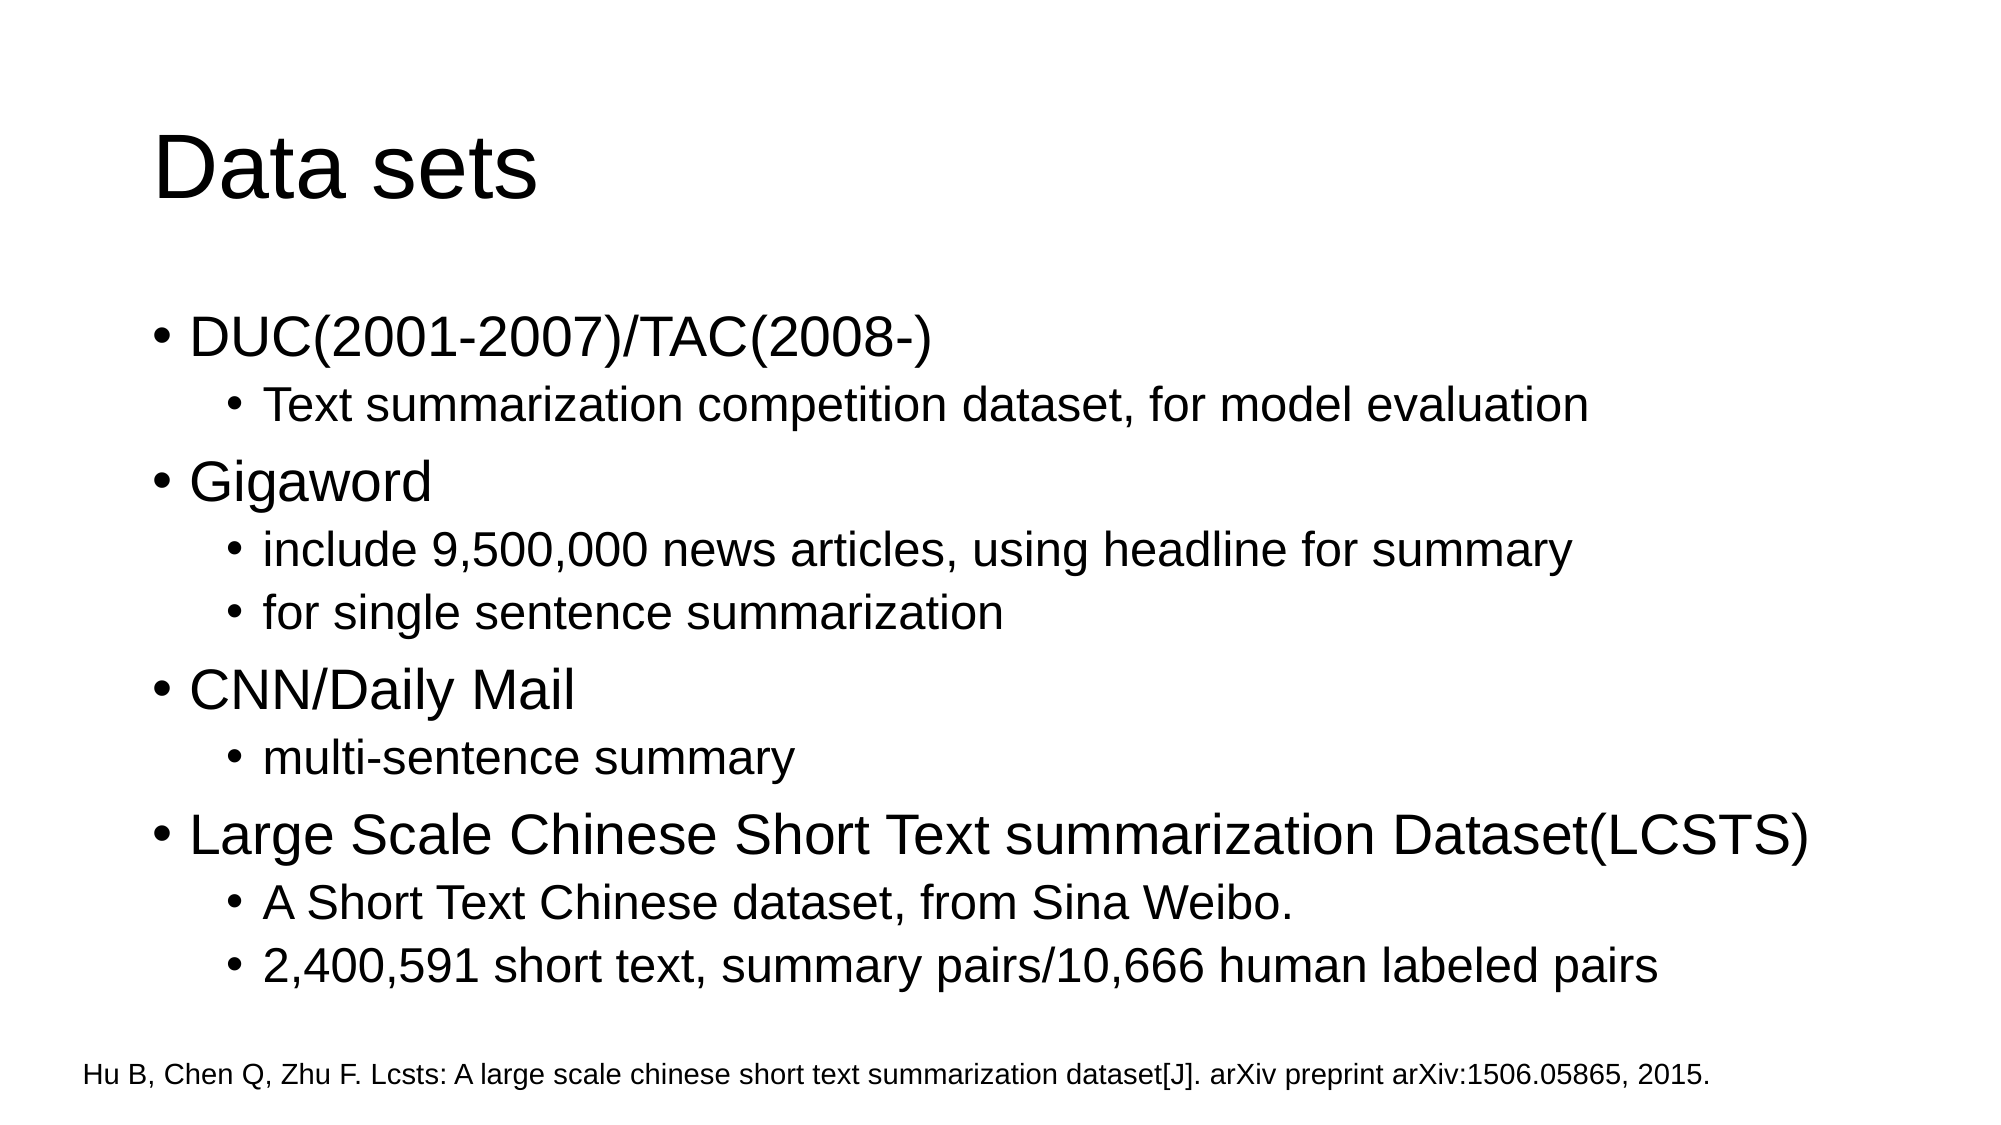

# Data sets
DUC(2001-2007)/TAC(2008-)
Text summarization competition dataset, for model evaluation
Gigaword
include 9,500,000 news articles, using headline for summary
for single sentence summarization
CNN/Daily Mail
multi-sentence summary
Large Scale Chinese Short Text summarization Dataset(LCSTS)
A Short Text Chinese dataset, from Sina Weibo.
2,400,591 short text, summary pairs/10,666 human labeled pairs
Hu B, Chen Q, Zhu F. Lcsts: A large scale chinese short text summarization dataset[J]. arXiv preprint arXiv:1506.05865, 2015.